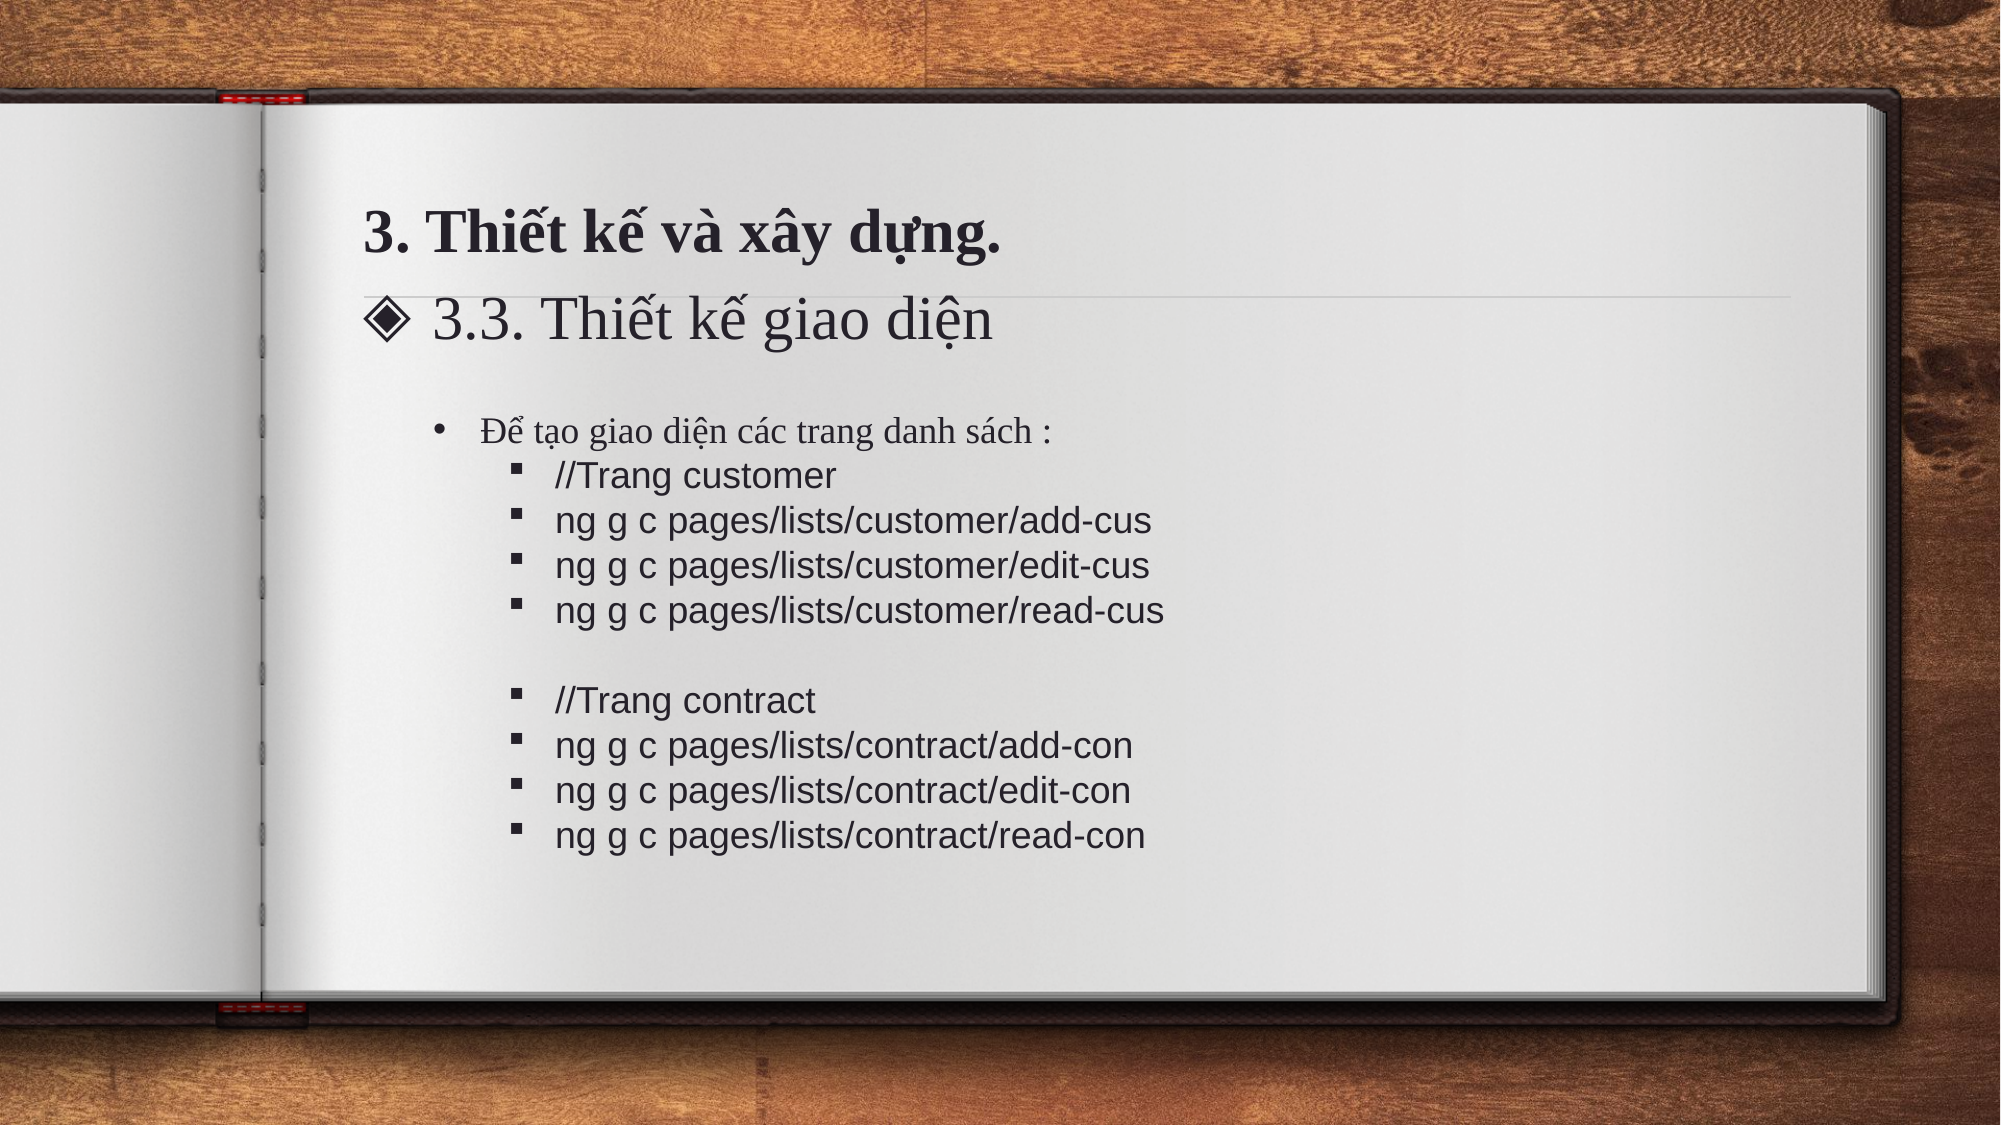

3. Thiết kế và xây dựng.
3.3. Thiết kế giao diện
Để tạo giao diện các trang danh sách :
//Trang customer
ng g c pages/lists/customer/add-cus
ng g c pages/lists/customer/edit-cus
ng g c pages/lists/customer/read-cus

//Trang contract
ng g c pages/lists/contract/add-con
ng g c pages/lists/contract/edit-con
ng g c pages/lists/contract/read-con